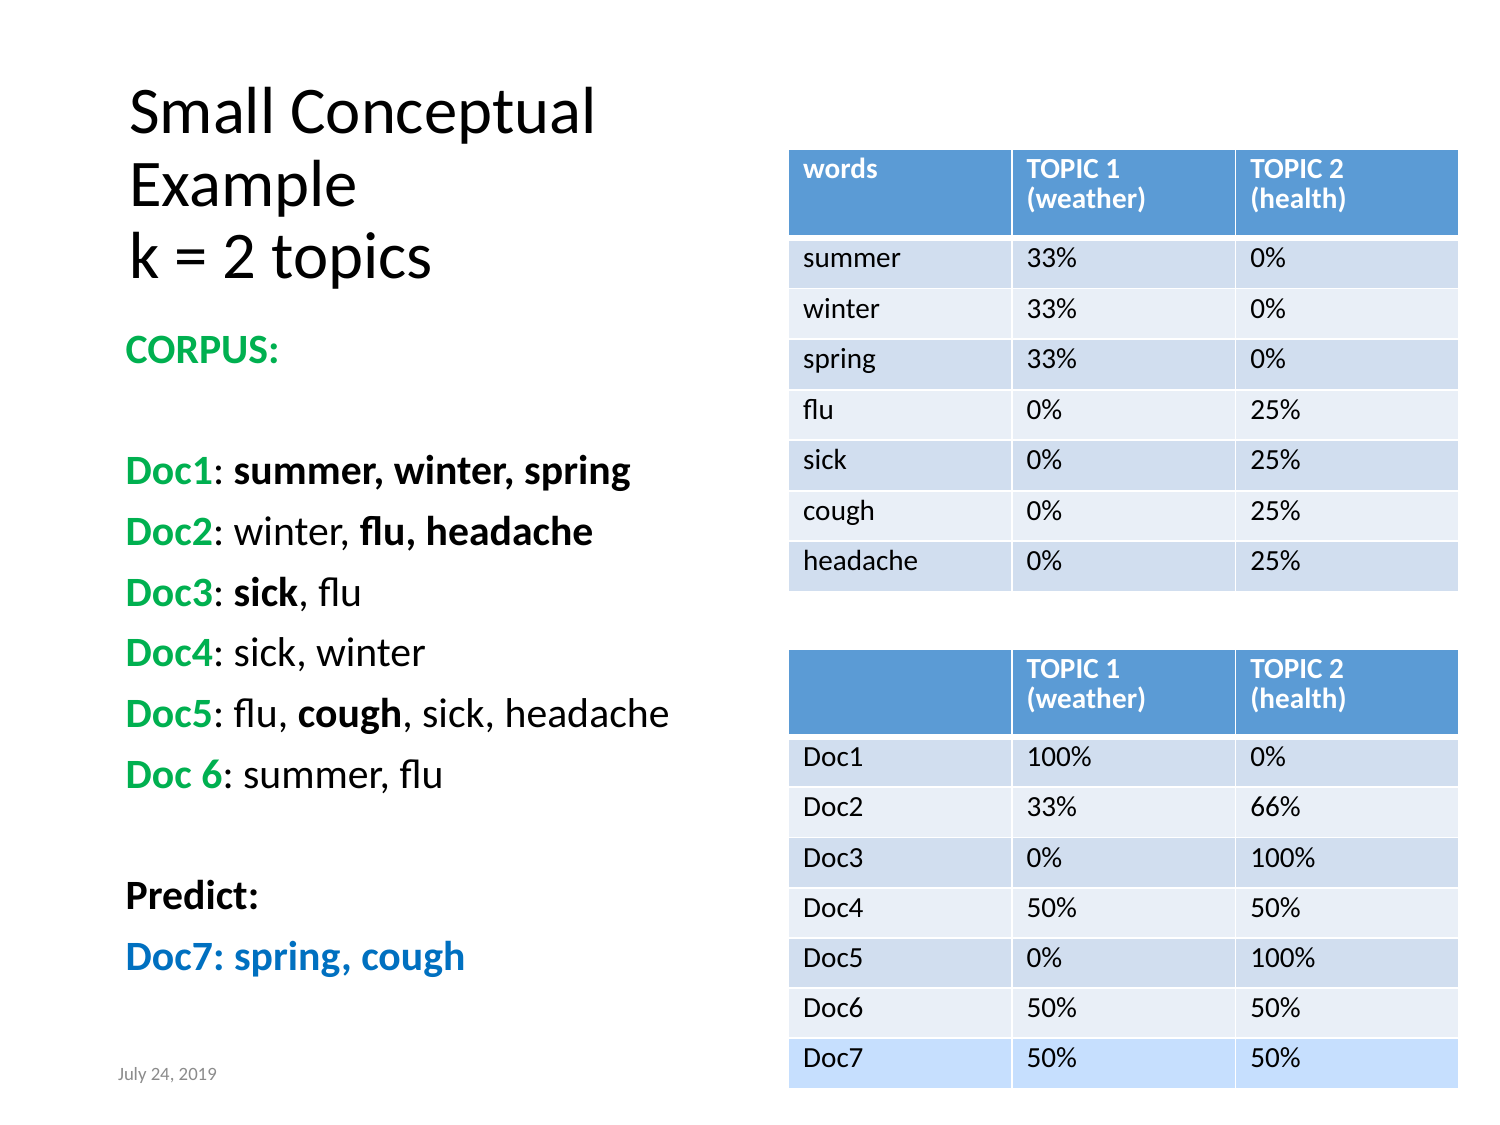

# Small Conceptual Example k = 2 topics
| words | TOPIC 1 (weather) | TOPIC 2 (health) |
| --- | --- | --- |
| summer | 33% | 0% |
| winter | 33% | 0% |
| spring | 33% | 0% |
| flu | 0% | 25% |
| sick | 0% | 25% |
| cough | 0% | 25% |
| headache | 0% | 25% |
CORPUS:

Doc1: summer, winter, spring
Doc2: winter, flu, headache
Doc3: sick, flu
Doc4: sick, winter
Doc5: flu, cough, sick, headache
Doc 6: summer, flu

Predict:
Doc7: spring, cough

|  | TOPIC 1 (weather) | TOPIC 2 (health) |
| --- | --- | --- |
| Doc1 | 100% | 0% |
| Doc2 | 33% | 66% |
| Doc3 | 0% | 100% |
| Doc4 | 50% | 50% |
| Doc5 | 0% | 100% |
| Doc6 | 50% | 50% |
| Doc7 | 50% | 50% |
July 24, 2019
57